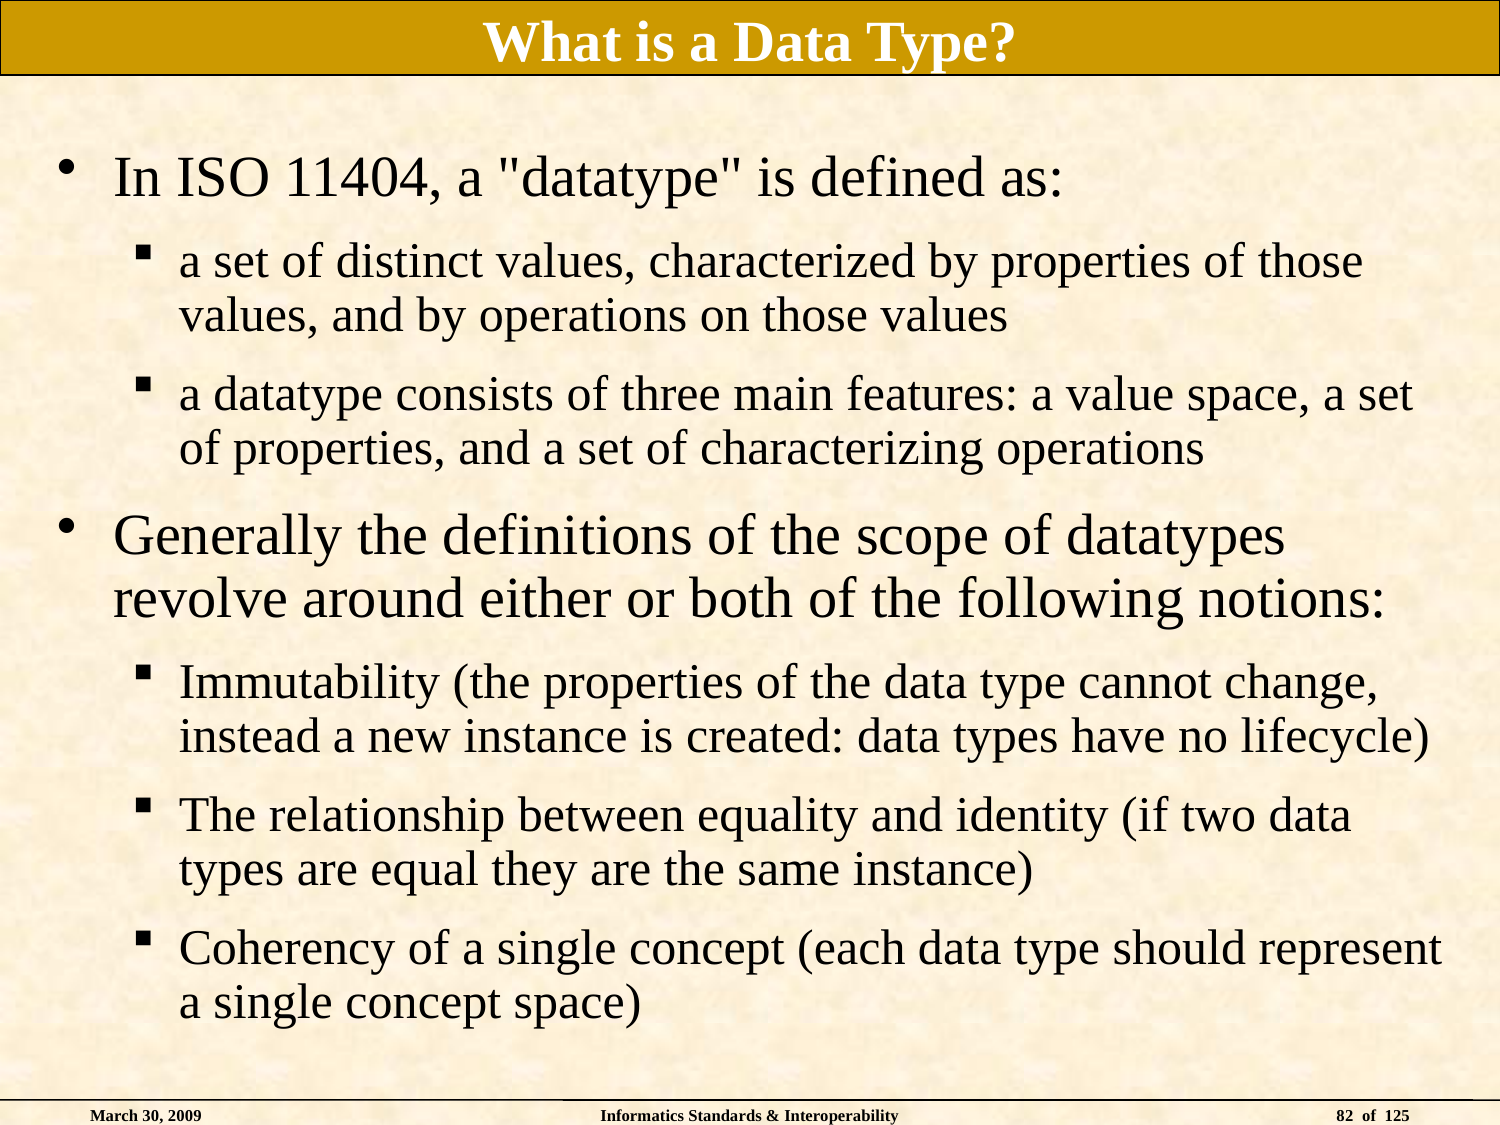

# What is a Data Type?
In ISO 11404, a "datatype" is defined as:
a set of distinct values, characterized by properties of those values, and by operations on those values
a datatype consists of three main features: a value space, a set of properties, and a set of characterizing operations
Generally the definitions of the scope of datatypes revolve around either or both of the following notions:
Immutability (the properties of the data type cannot change, instead a new instance is created: data types have no lifecycle)
The relationship between equality and identity (if two data types are equal they are the same instance)
Coherency of a single concept (each data type should represent a single concept space)
March 30, 2009
Informatics Standards & Interoperability
82  of  125